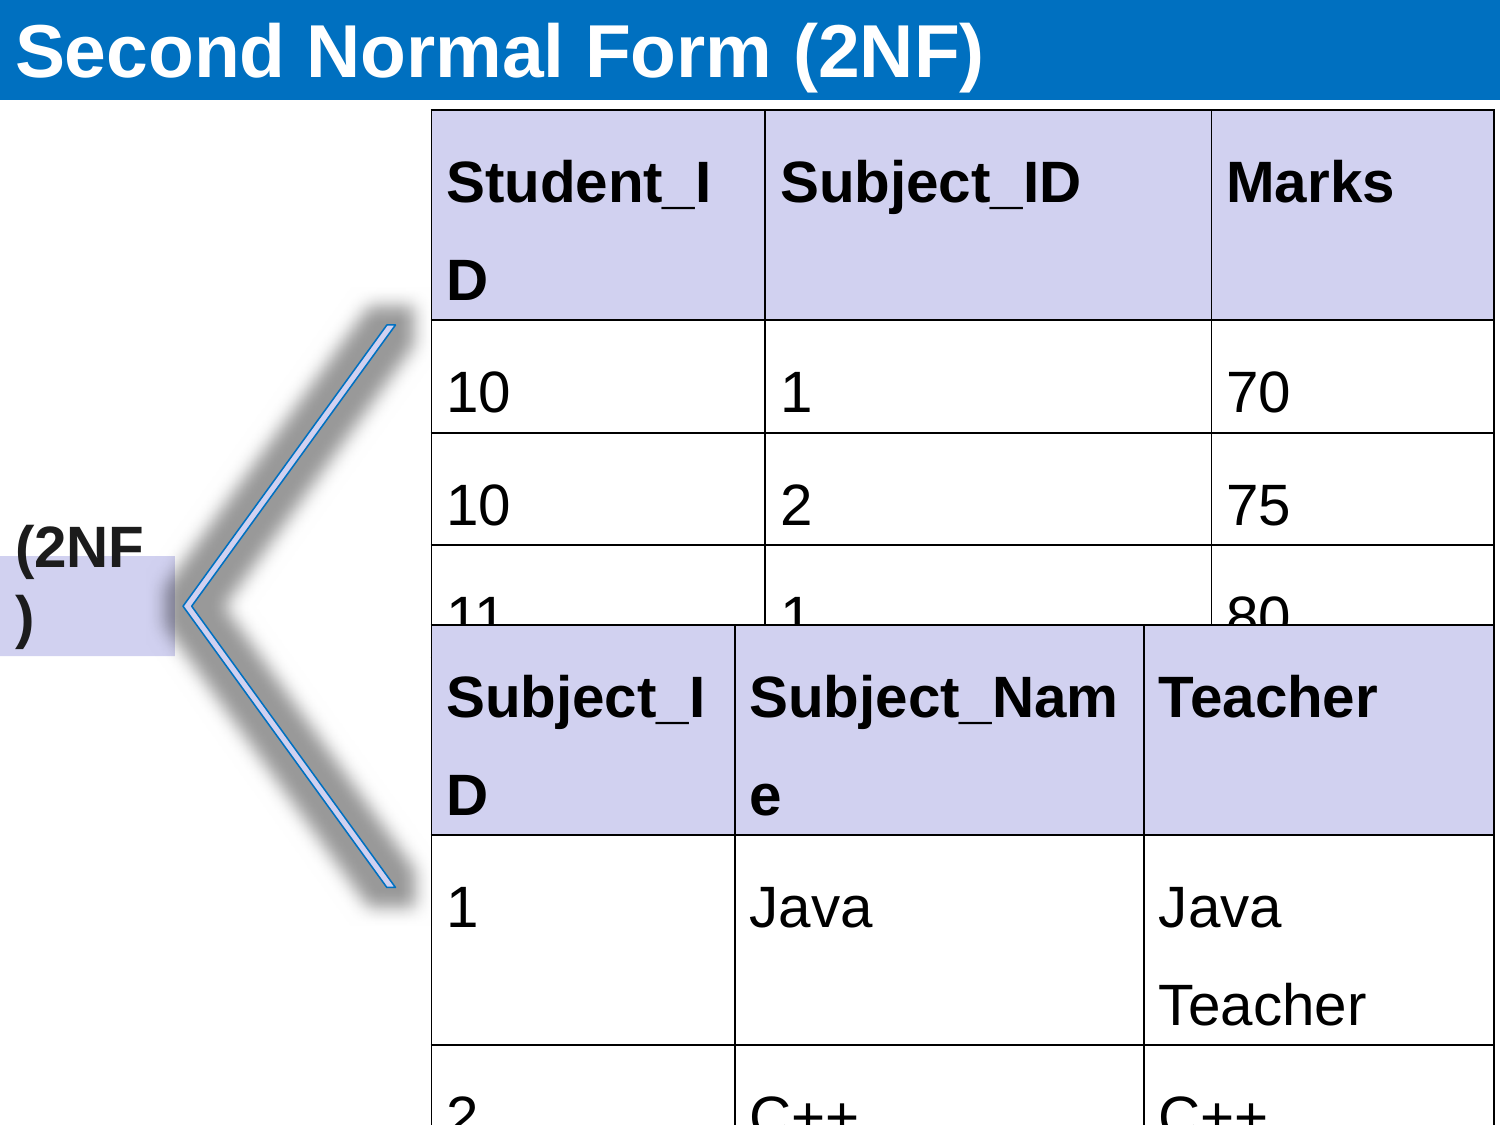

# Second Normal Form (2NF)
| Student\_ID | Subject\_ID | Marks |
| --- | --- | --- |
| 10 | 1 | 70 |
| 10 | 2 | 75 |
| 11 | 1 | 80 |

(2NF)
| Subject\_ID | Subject\_Name | Teacher |
| --- | --- | --- |
| 1 | Java | Java Teacher |
| 2 | C++ | C++ Teacher |
| 3 | Php | Php Teacher |